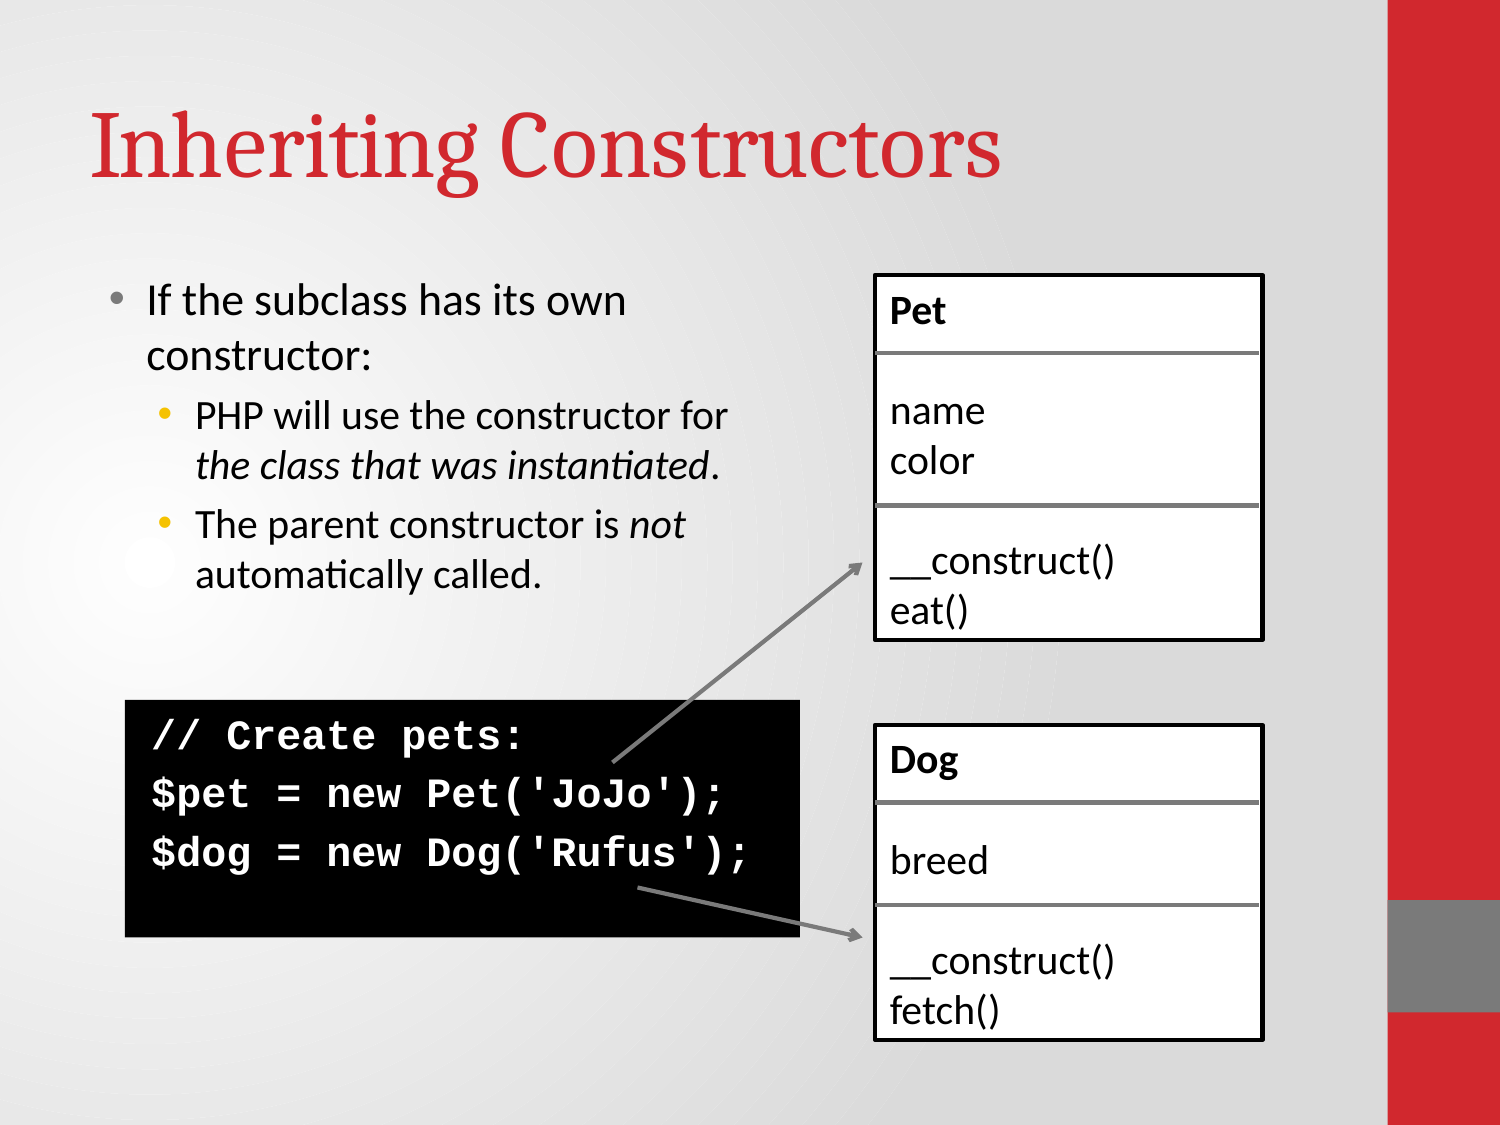

# Inheriting Constructors
If the subclass has its own constructor:
PHP will use the constructor for the class that was instantiated.
The parent constructor is not automatically called.
Pet
name
color
__construct()
eat()
// Create pets:
$pet = new Pet('JoJo');
$dog = new Dog('Rufus');

Dog
breed
__construct()
fetch()